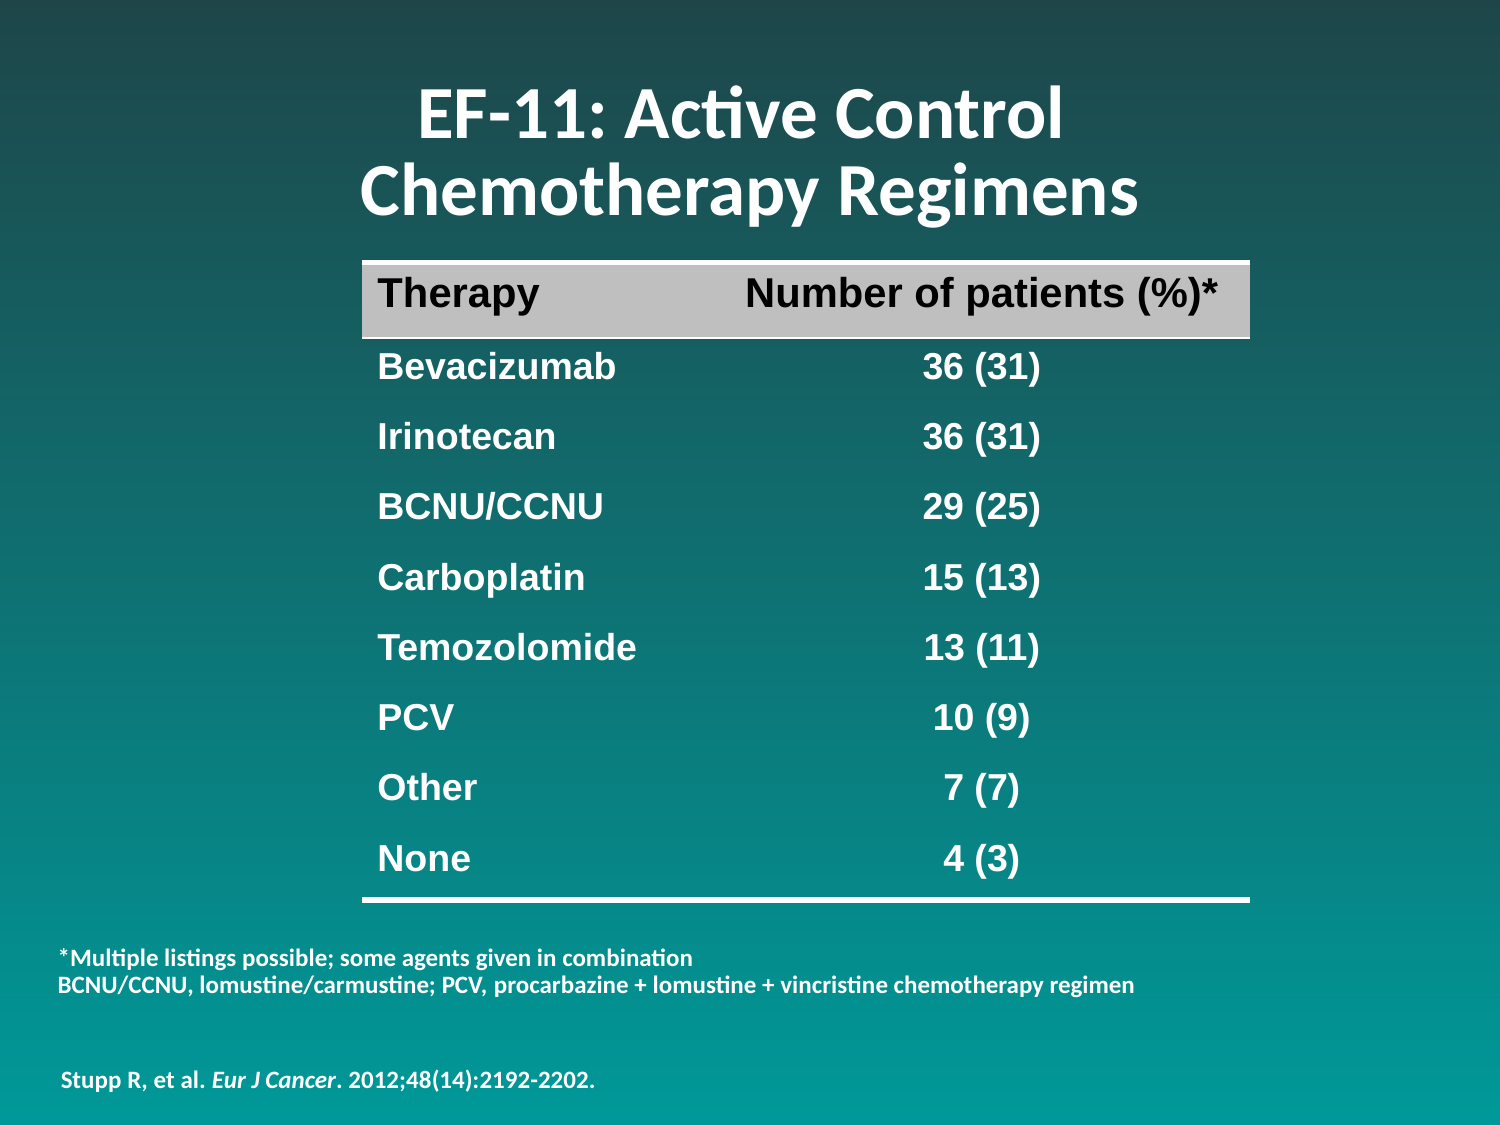

EF-11: Active Control
Chemotherapy Regimens
| Therapy | Number of patients (%)\* |
| --- | --- |
| Bevacizumab | 36 (31) |
| Irinotecan | 36 (31) |
| BCNU/CCNU | 29 (25) |
| Carboplatin | 15 (13) |
| Temozolomide | 13 (11) |
| PCV | 10 (9) |
| Other | 7 (7) |
| None | 4 (3) |
*Multiple listings possible; some agents given in combination
BCNU/CCNU, lomustine/carmustine; PCV, procarbazine + lomustine + vincristine chemotherapy regimen
Stupp R, et al. Eur J Cancer. 2012;48(14):2192-2202.